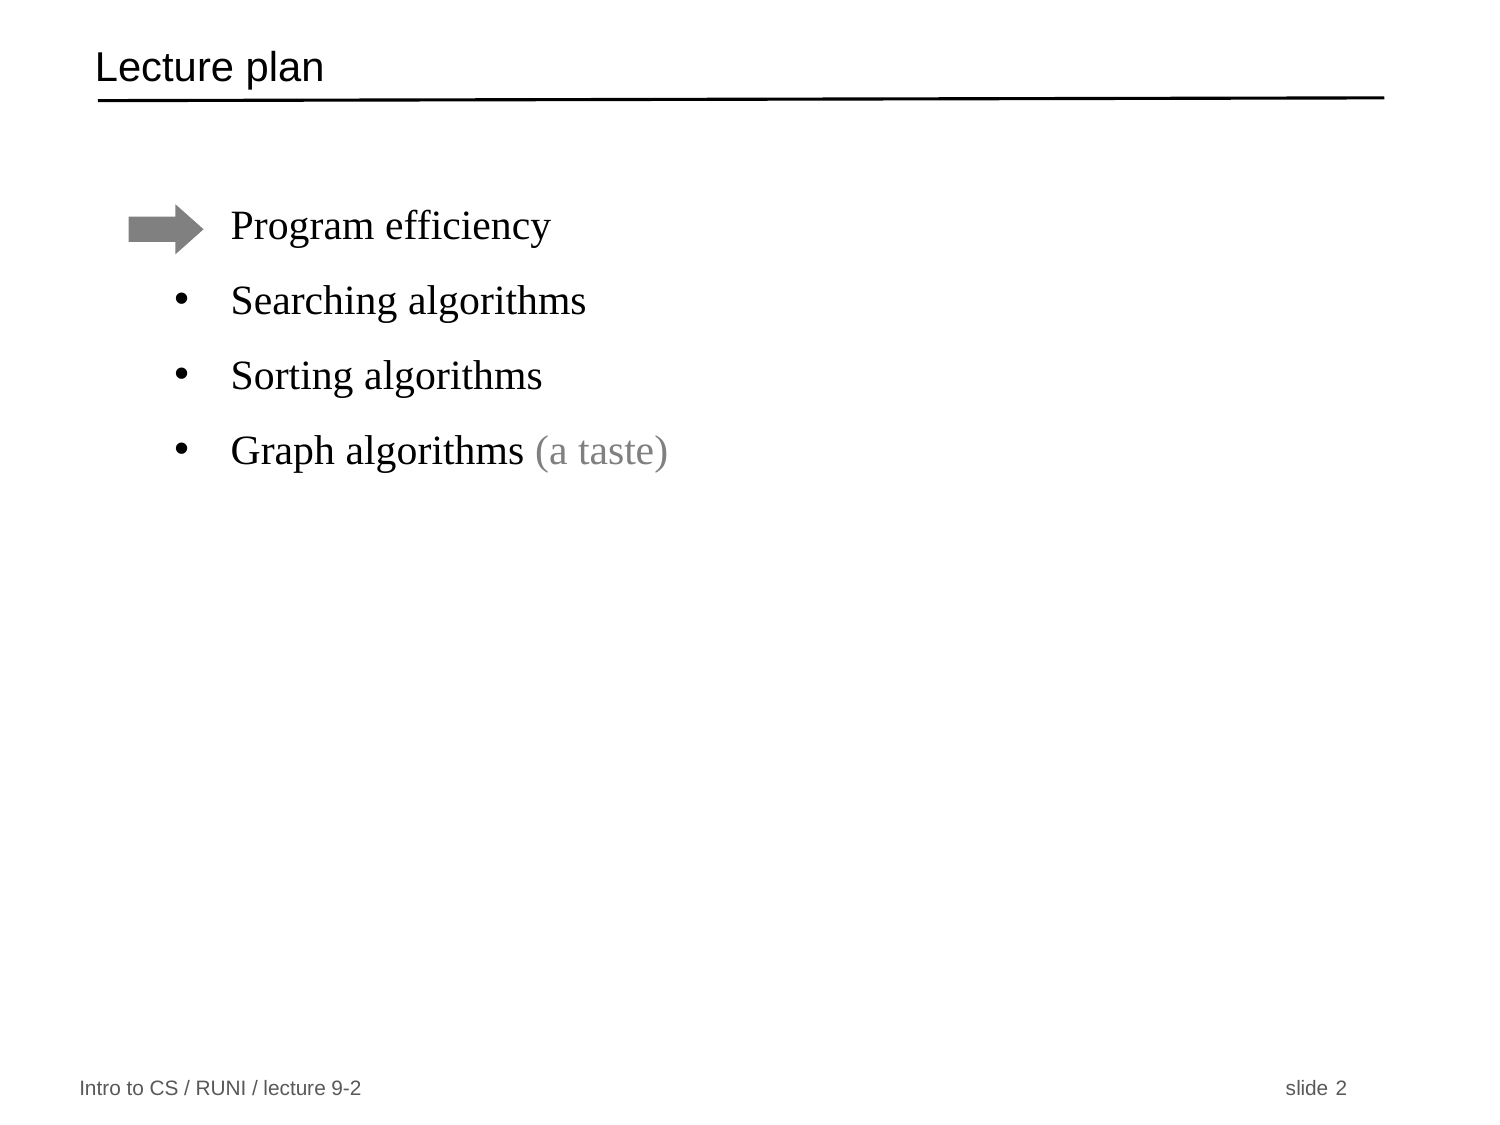

# Lecture plan
Program efficiency
Searching algorithms
Sorting algorithms
Graph algorithms (a taste)